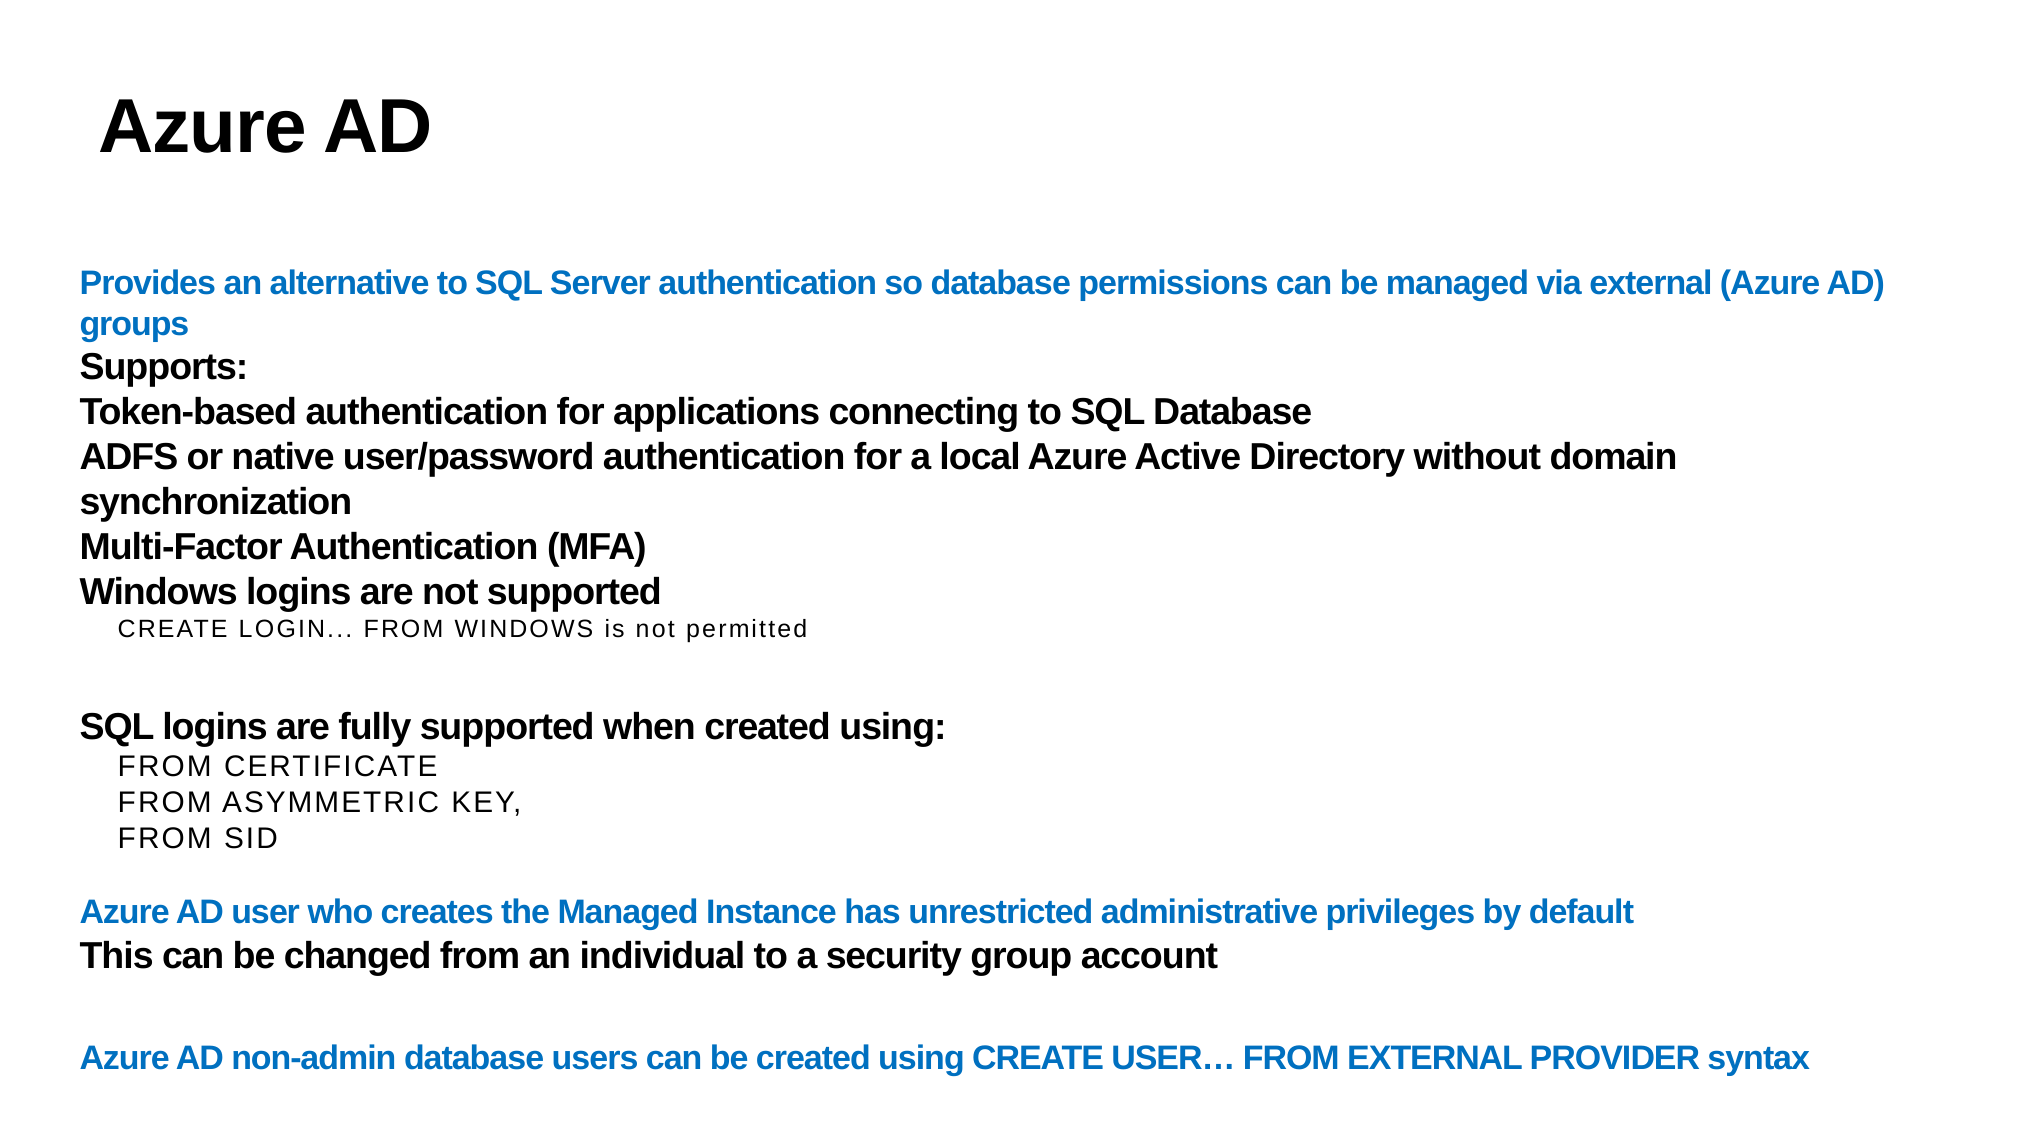

# Azure AD
Provides an alternative to SQL Server authentication so database permissions can be managed via external (Azure AD) groups
Supports:
Token-based authentication for applications connecting to SQL Database
ADFS or native user/password authentication for a local Azure Active Directory without domain synchronization
Multi-Factor Authentication (MFA)
Windows logins are not supported
CREATE LOGIN... FROM WINDOWS is not permitted

SQL logins are fully supported when created using:
FROM CERTIFICATE
FROM ASYMMETRIC KEY,
FROM SID

Azure AD user who creates the Managed Instance has unrestricted administrative privileges by default
This can be changed from an individual to a security group account

Azure AD non-admin database users can be created using CREATE USER… FROM EXTERNAL PROVIDER syntax